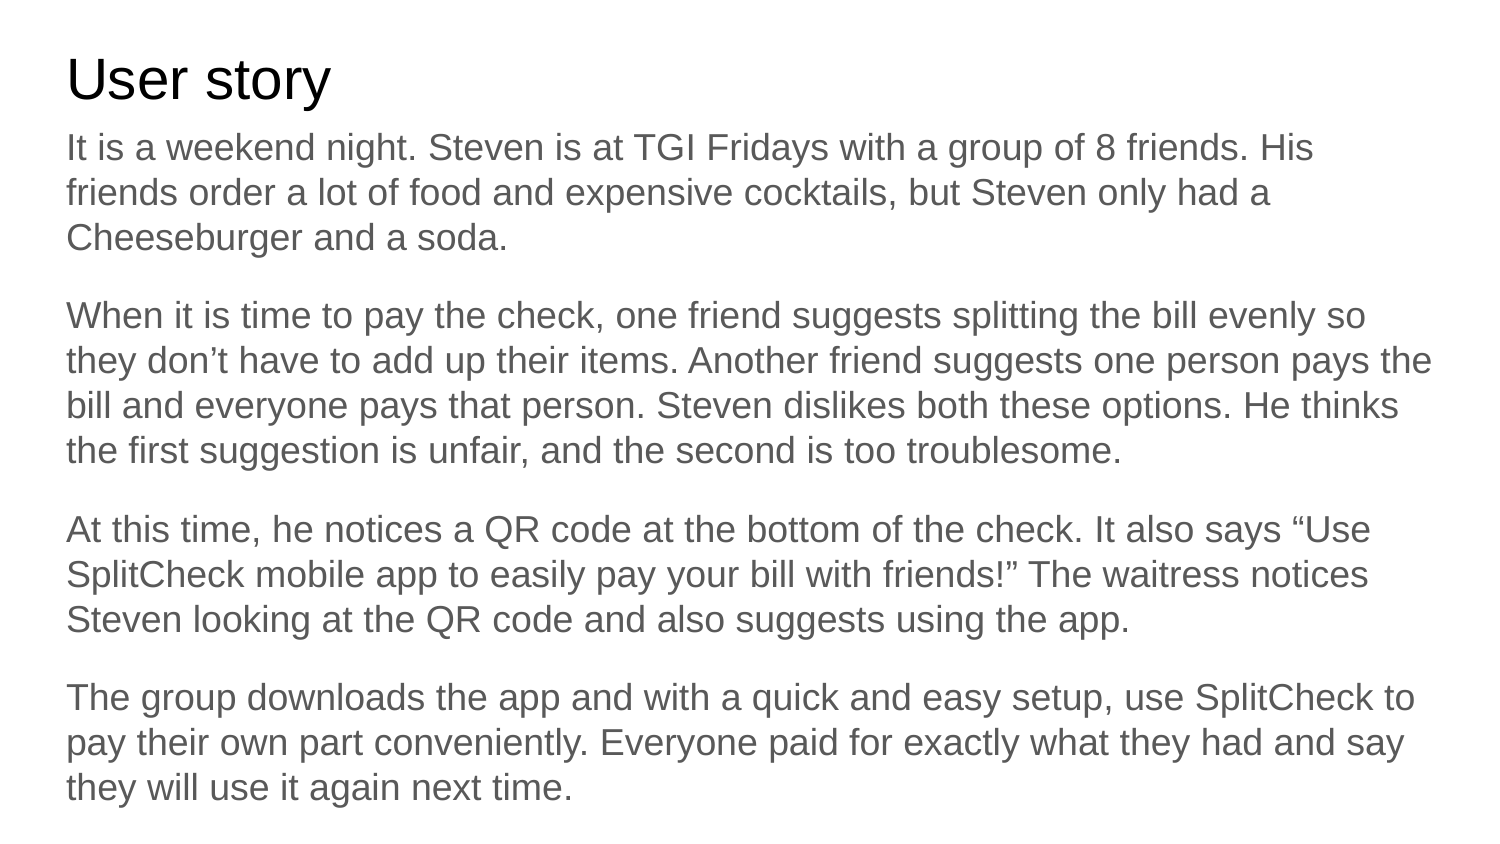

# User story
It is a weekend night. Steven is at TGI Fridays with a group of 8 friends. His friends order a lot of food and expensive cocktails, but Steven only had a Cheeseburger and a soda.
When it is time to pay the check, one friend suggests splitting the bill evenly so they don’t have to add up their items. Another friend suggests one person pays the bill and everyone pays that person. Steven dislikes both these options. He thinks the first suggestion is unfair, and the second is too troublesome.
At this time, he notices a QR code at the bottom of the check. It also says “Use SplitCheck mobile app to easily pay your bill with friends!” The waitress notices Steven looking at the QR code and also suggests using the app.
The group downloads the app and with a quick and easy setup, use SplitCheck to pay their own part conveniently. Everyone paid for exactly what they had and say they will use it again next time.